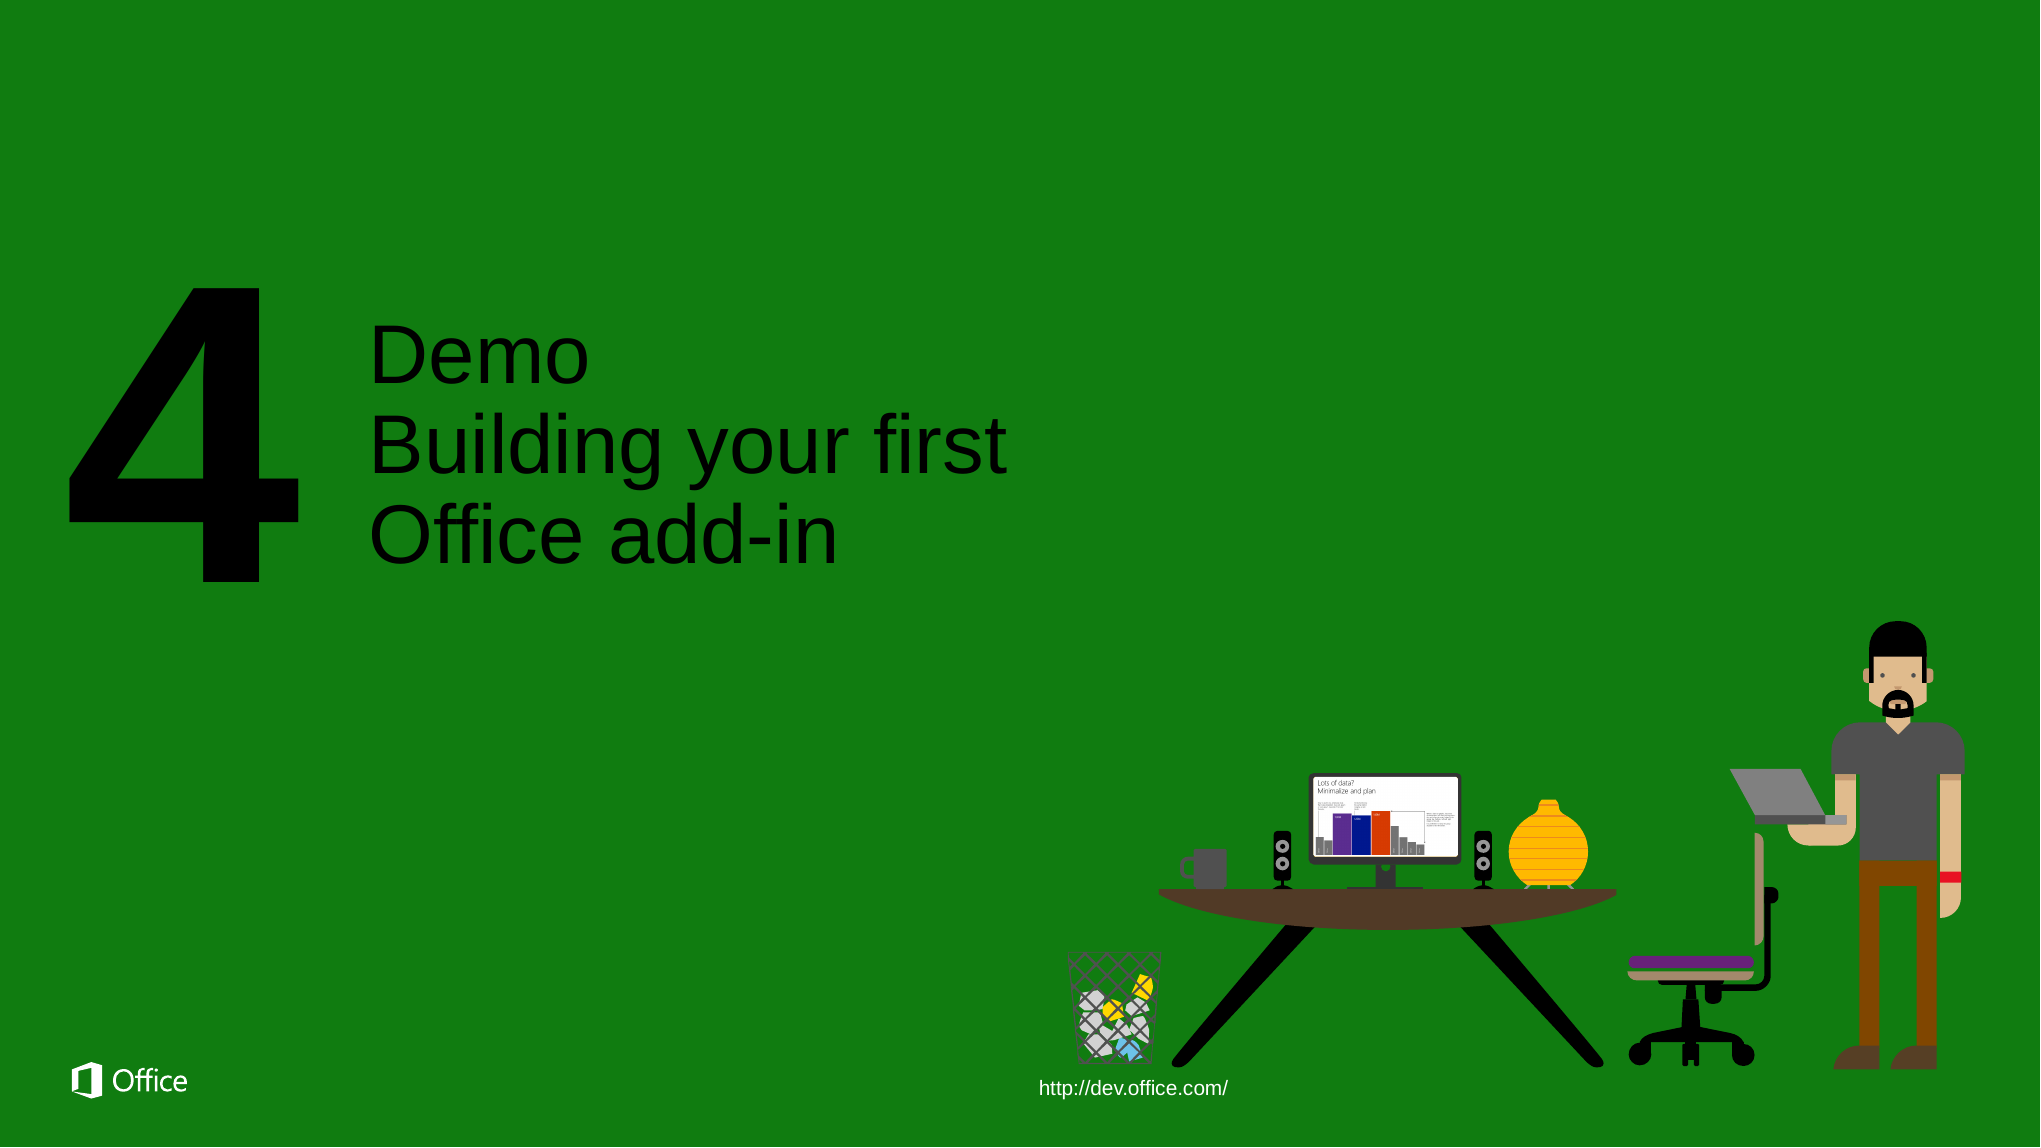

4
Demo
Building your first
Office add-in